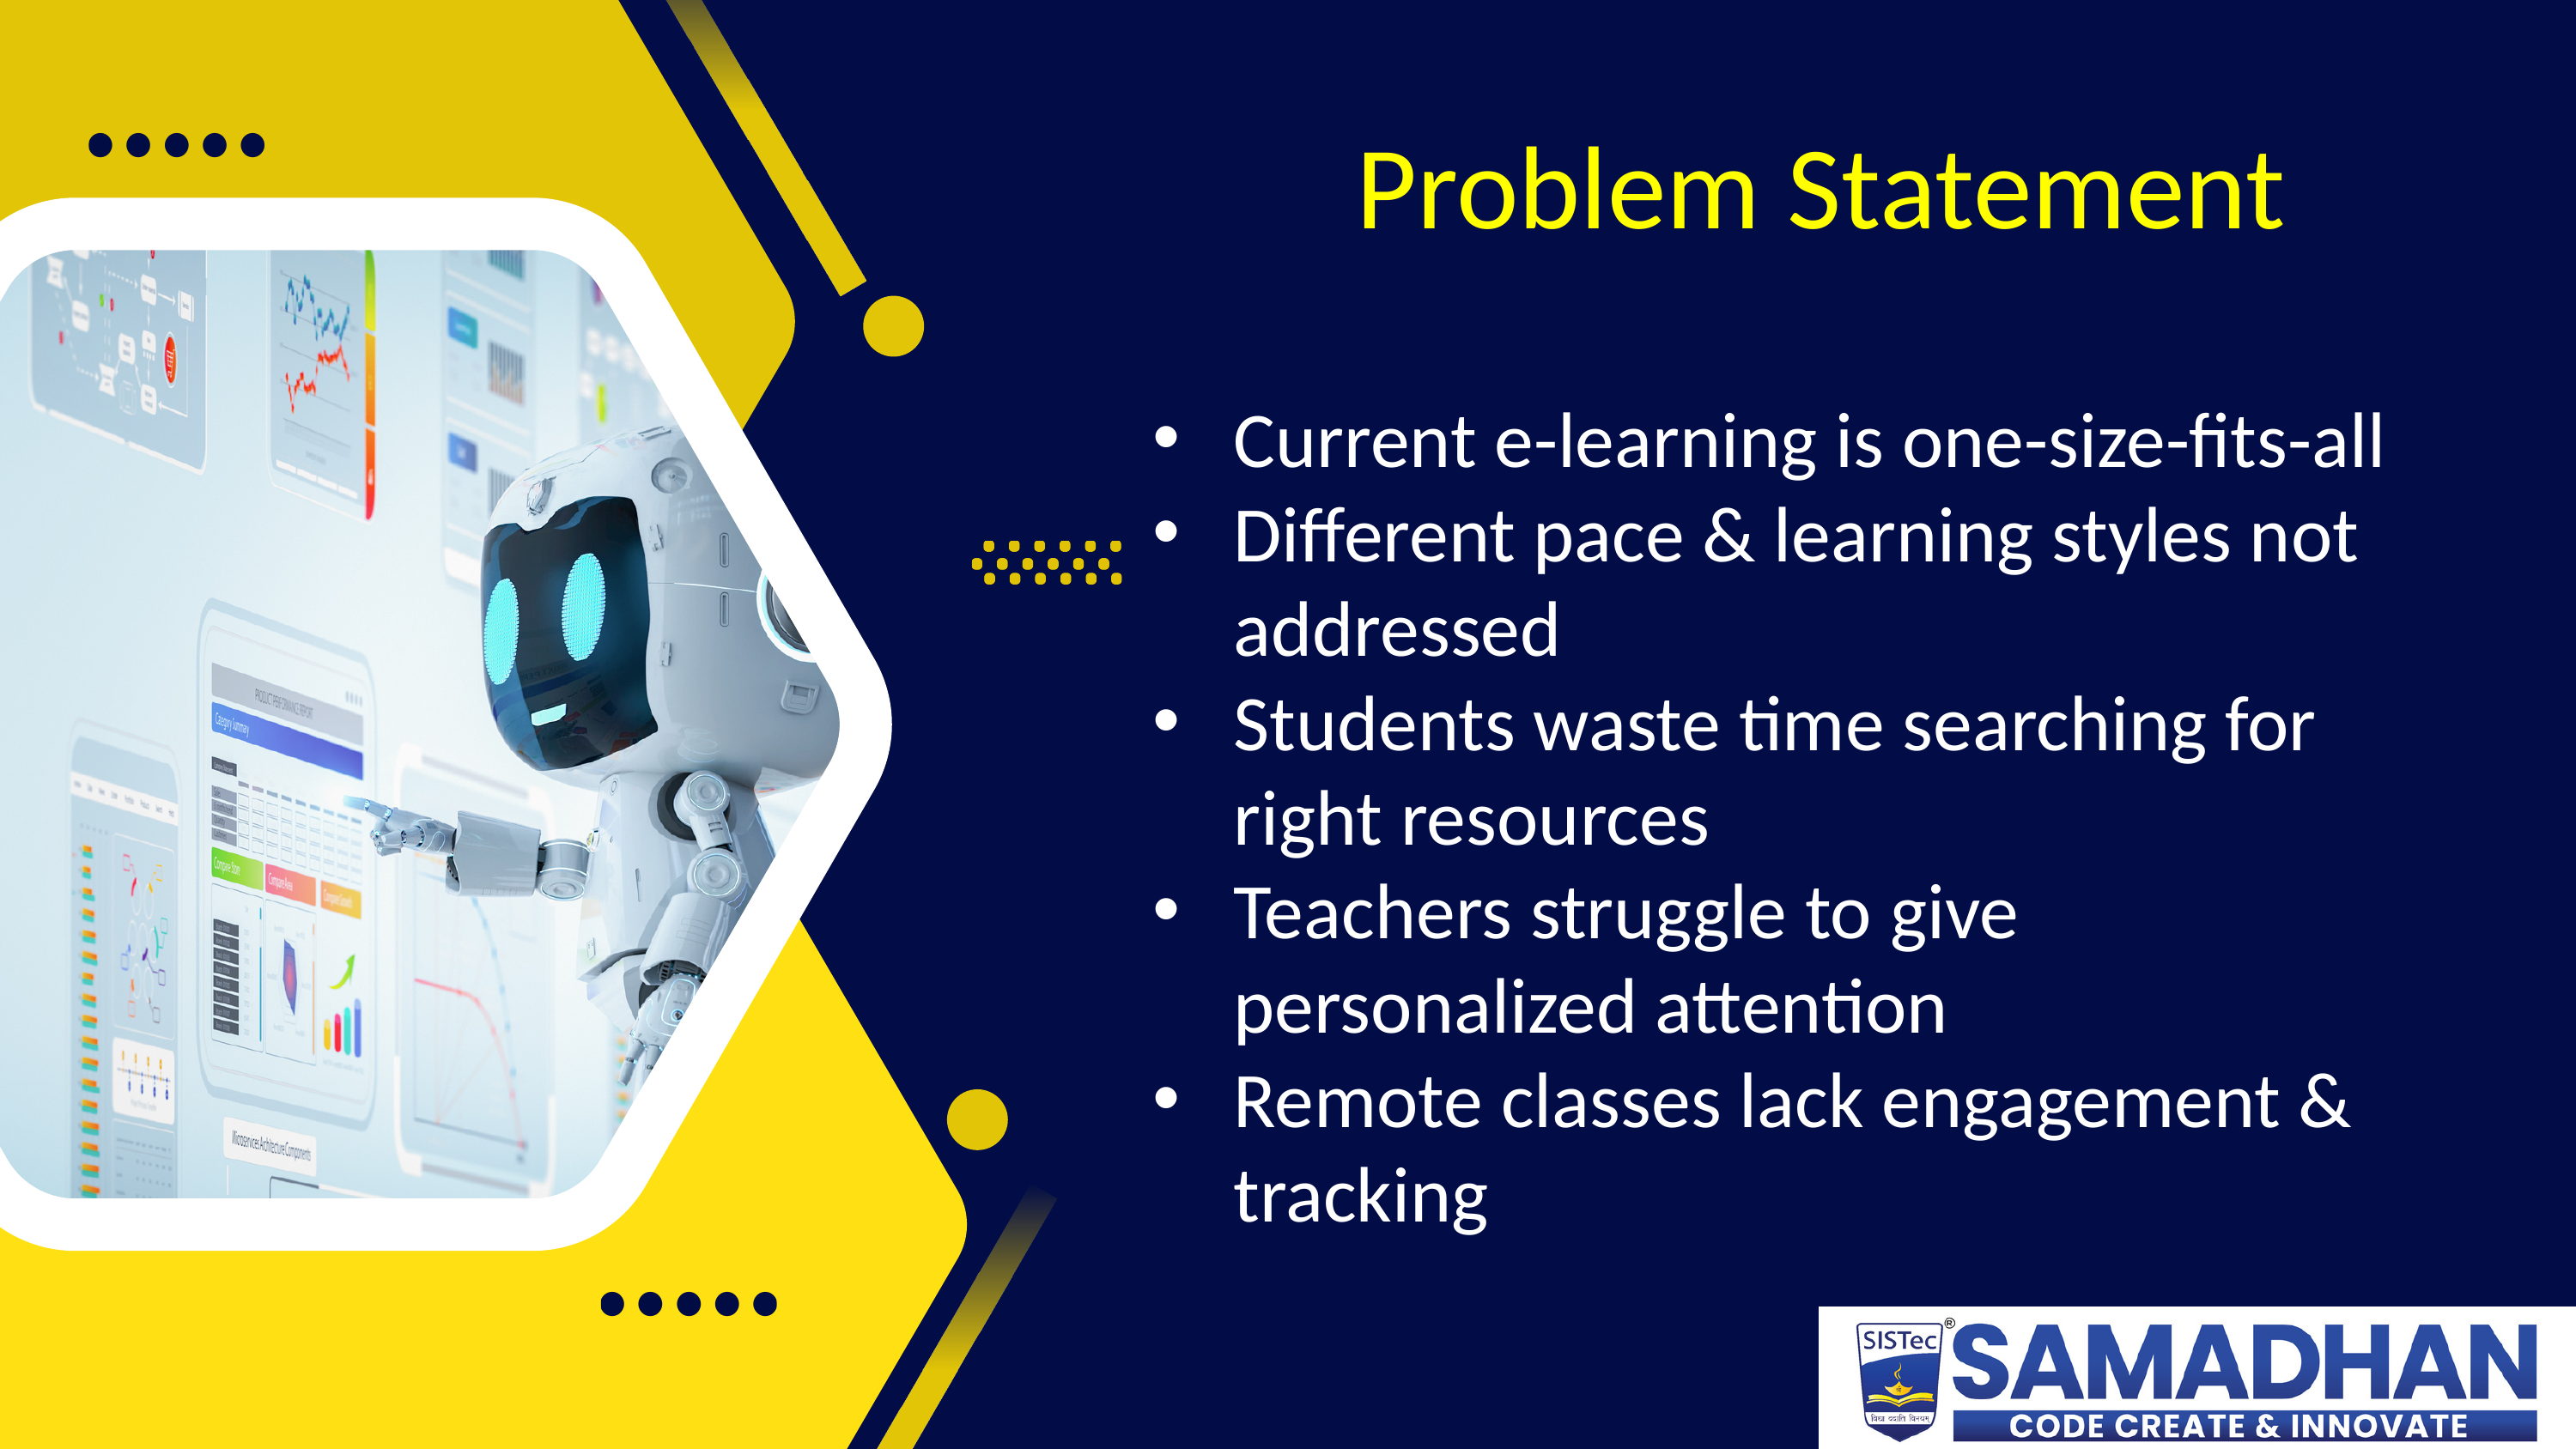

Problem Statement

Current e-learning is one-size-fits-all
Different pace & learning styles not addressed
Students waste time searching for right resources
Teachers struggle to give personalized attention
Remote classes lack engagement & tracking